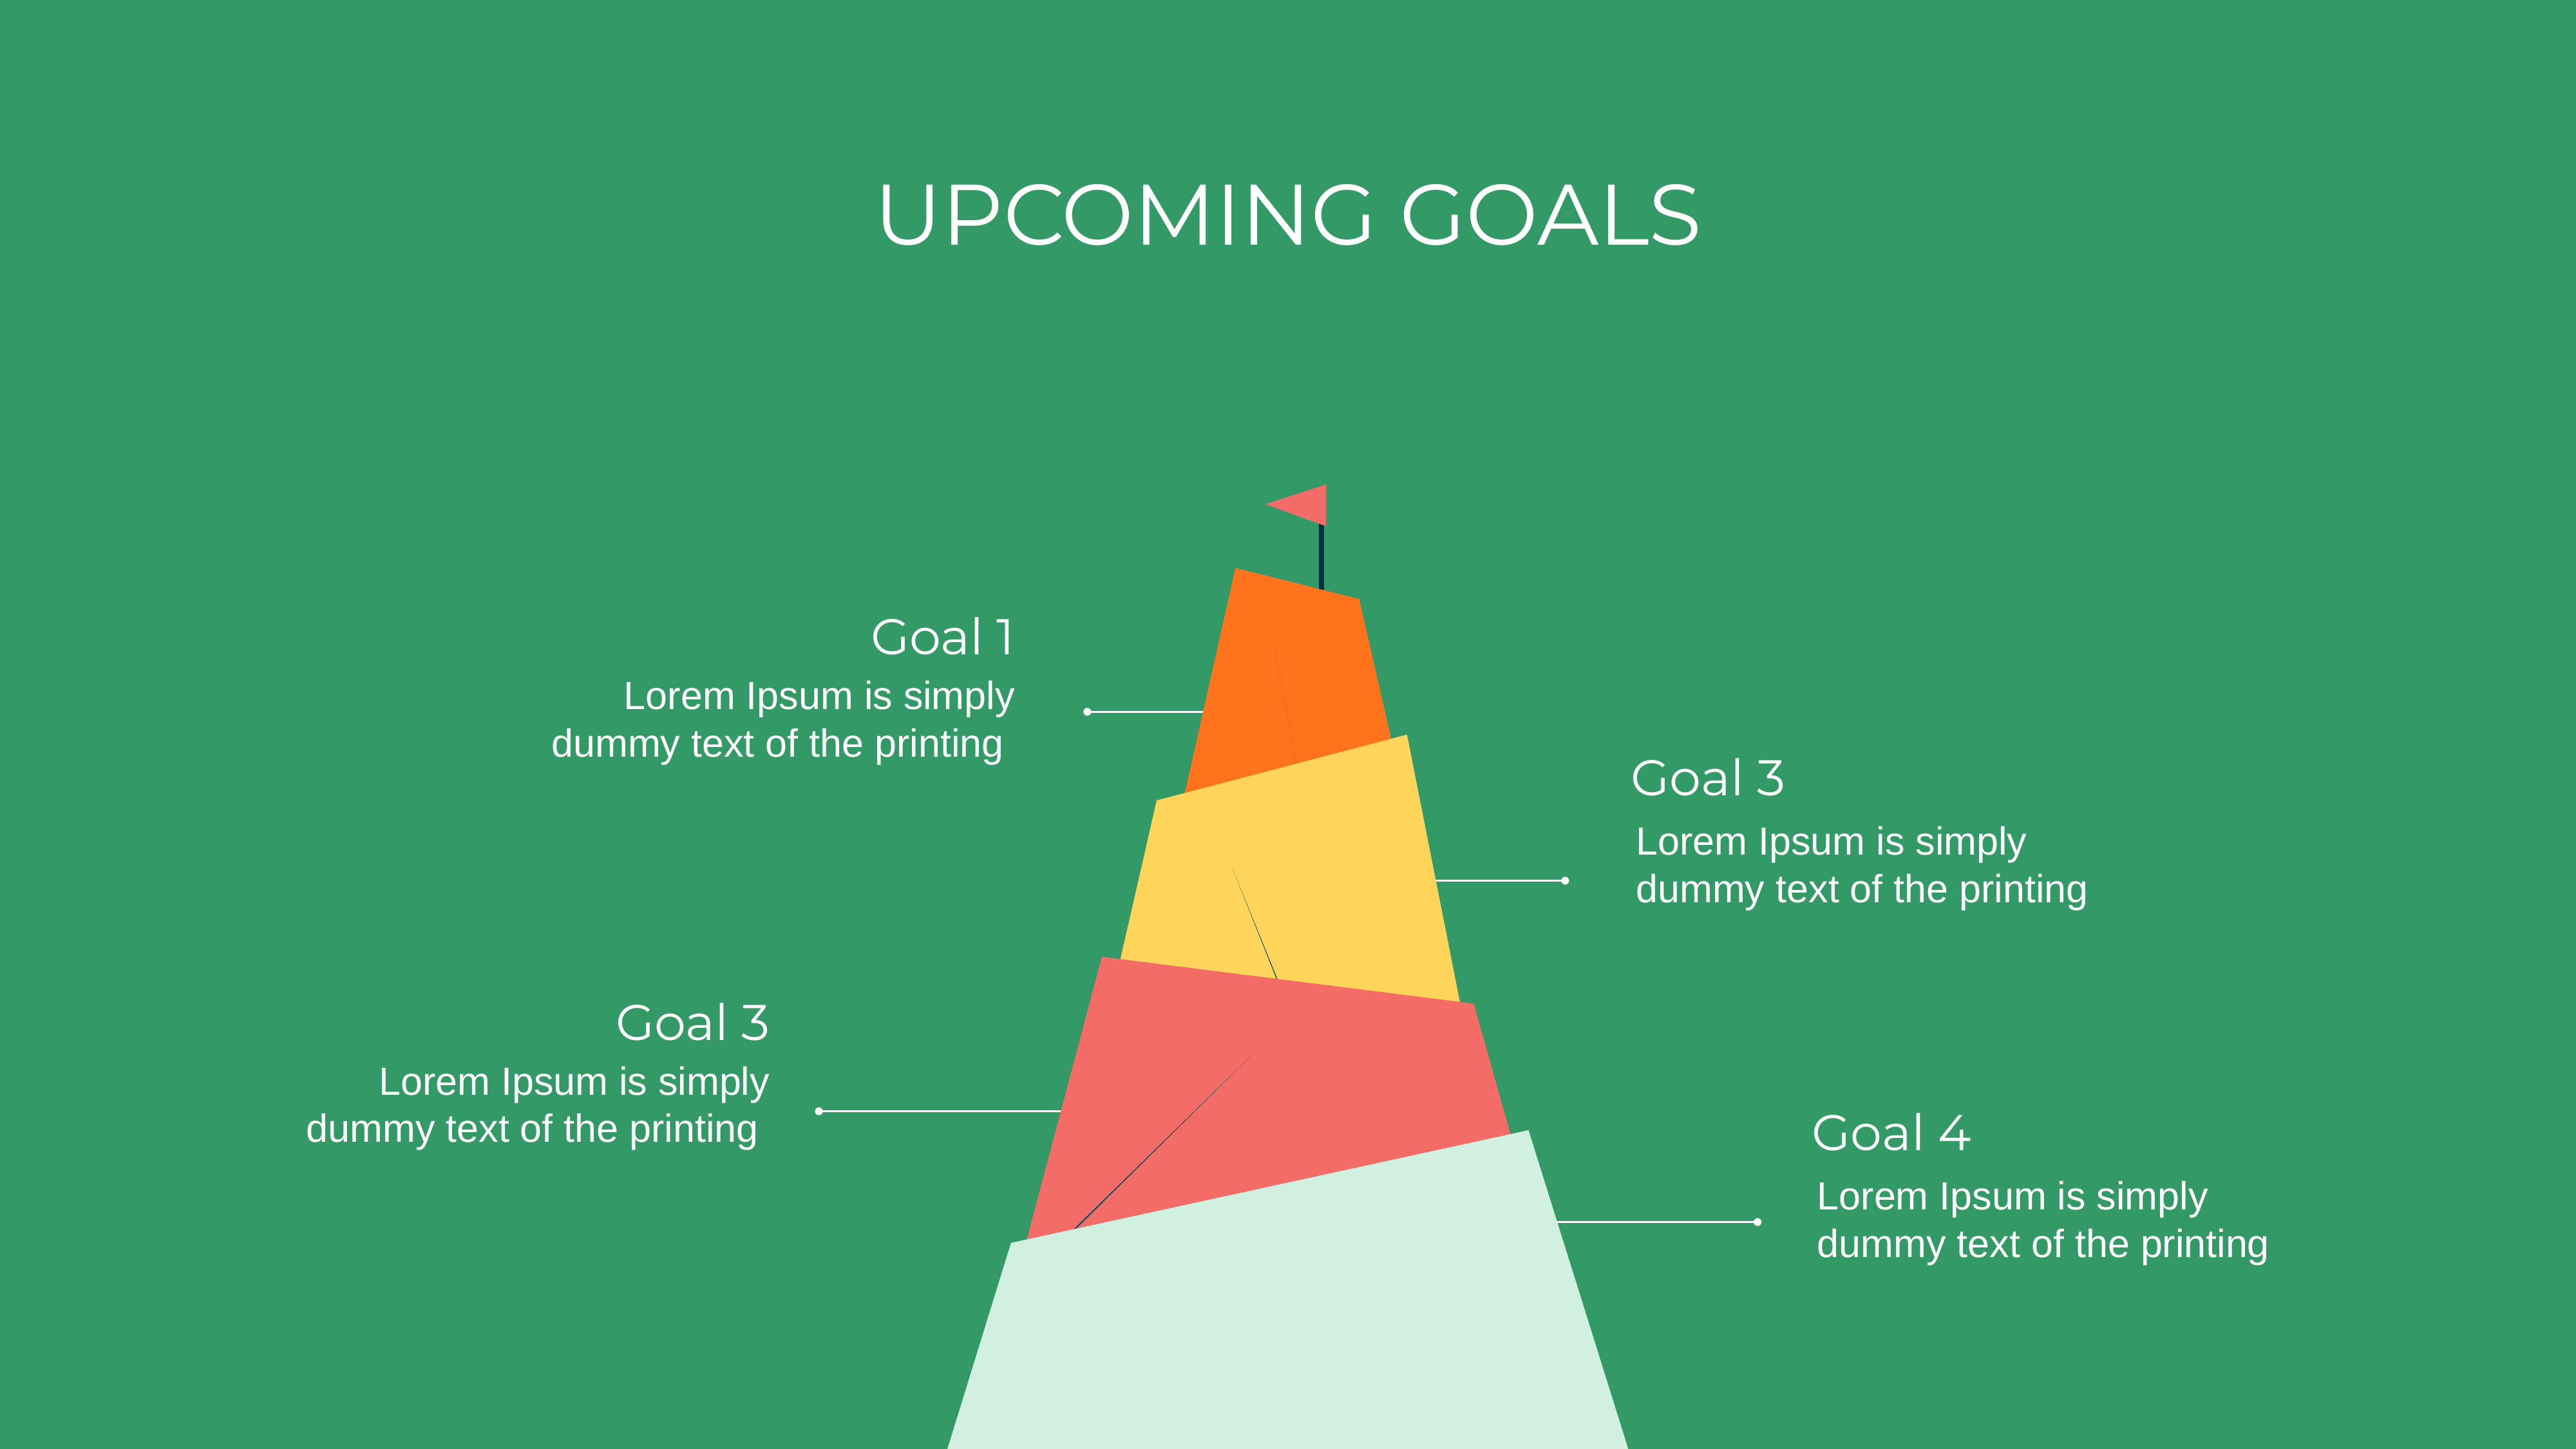

# UPCOMING GOALS

Goal 1

Lorem Ipsum is simply dummy text of the printing

Goal 3

Lorem Ipsum is simply dummy text of the printing

Goal 3

Lorem Ipsum is simply dummy text of the printing

Goal 4

Lorem Ipsum is simply dummy text of the printing